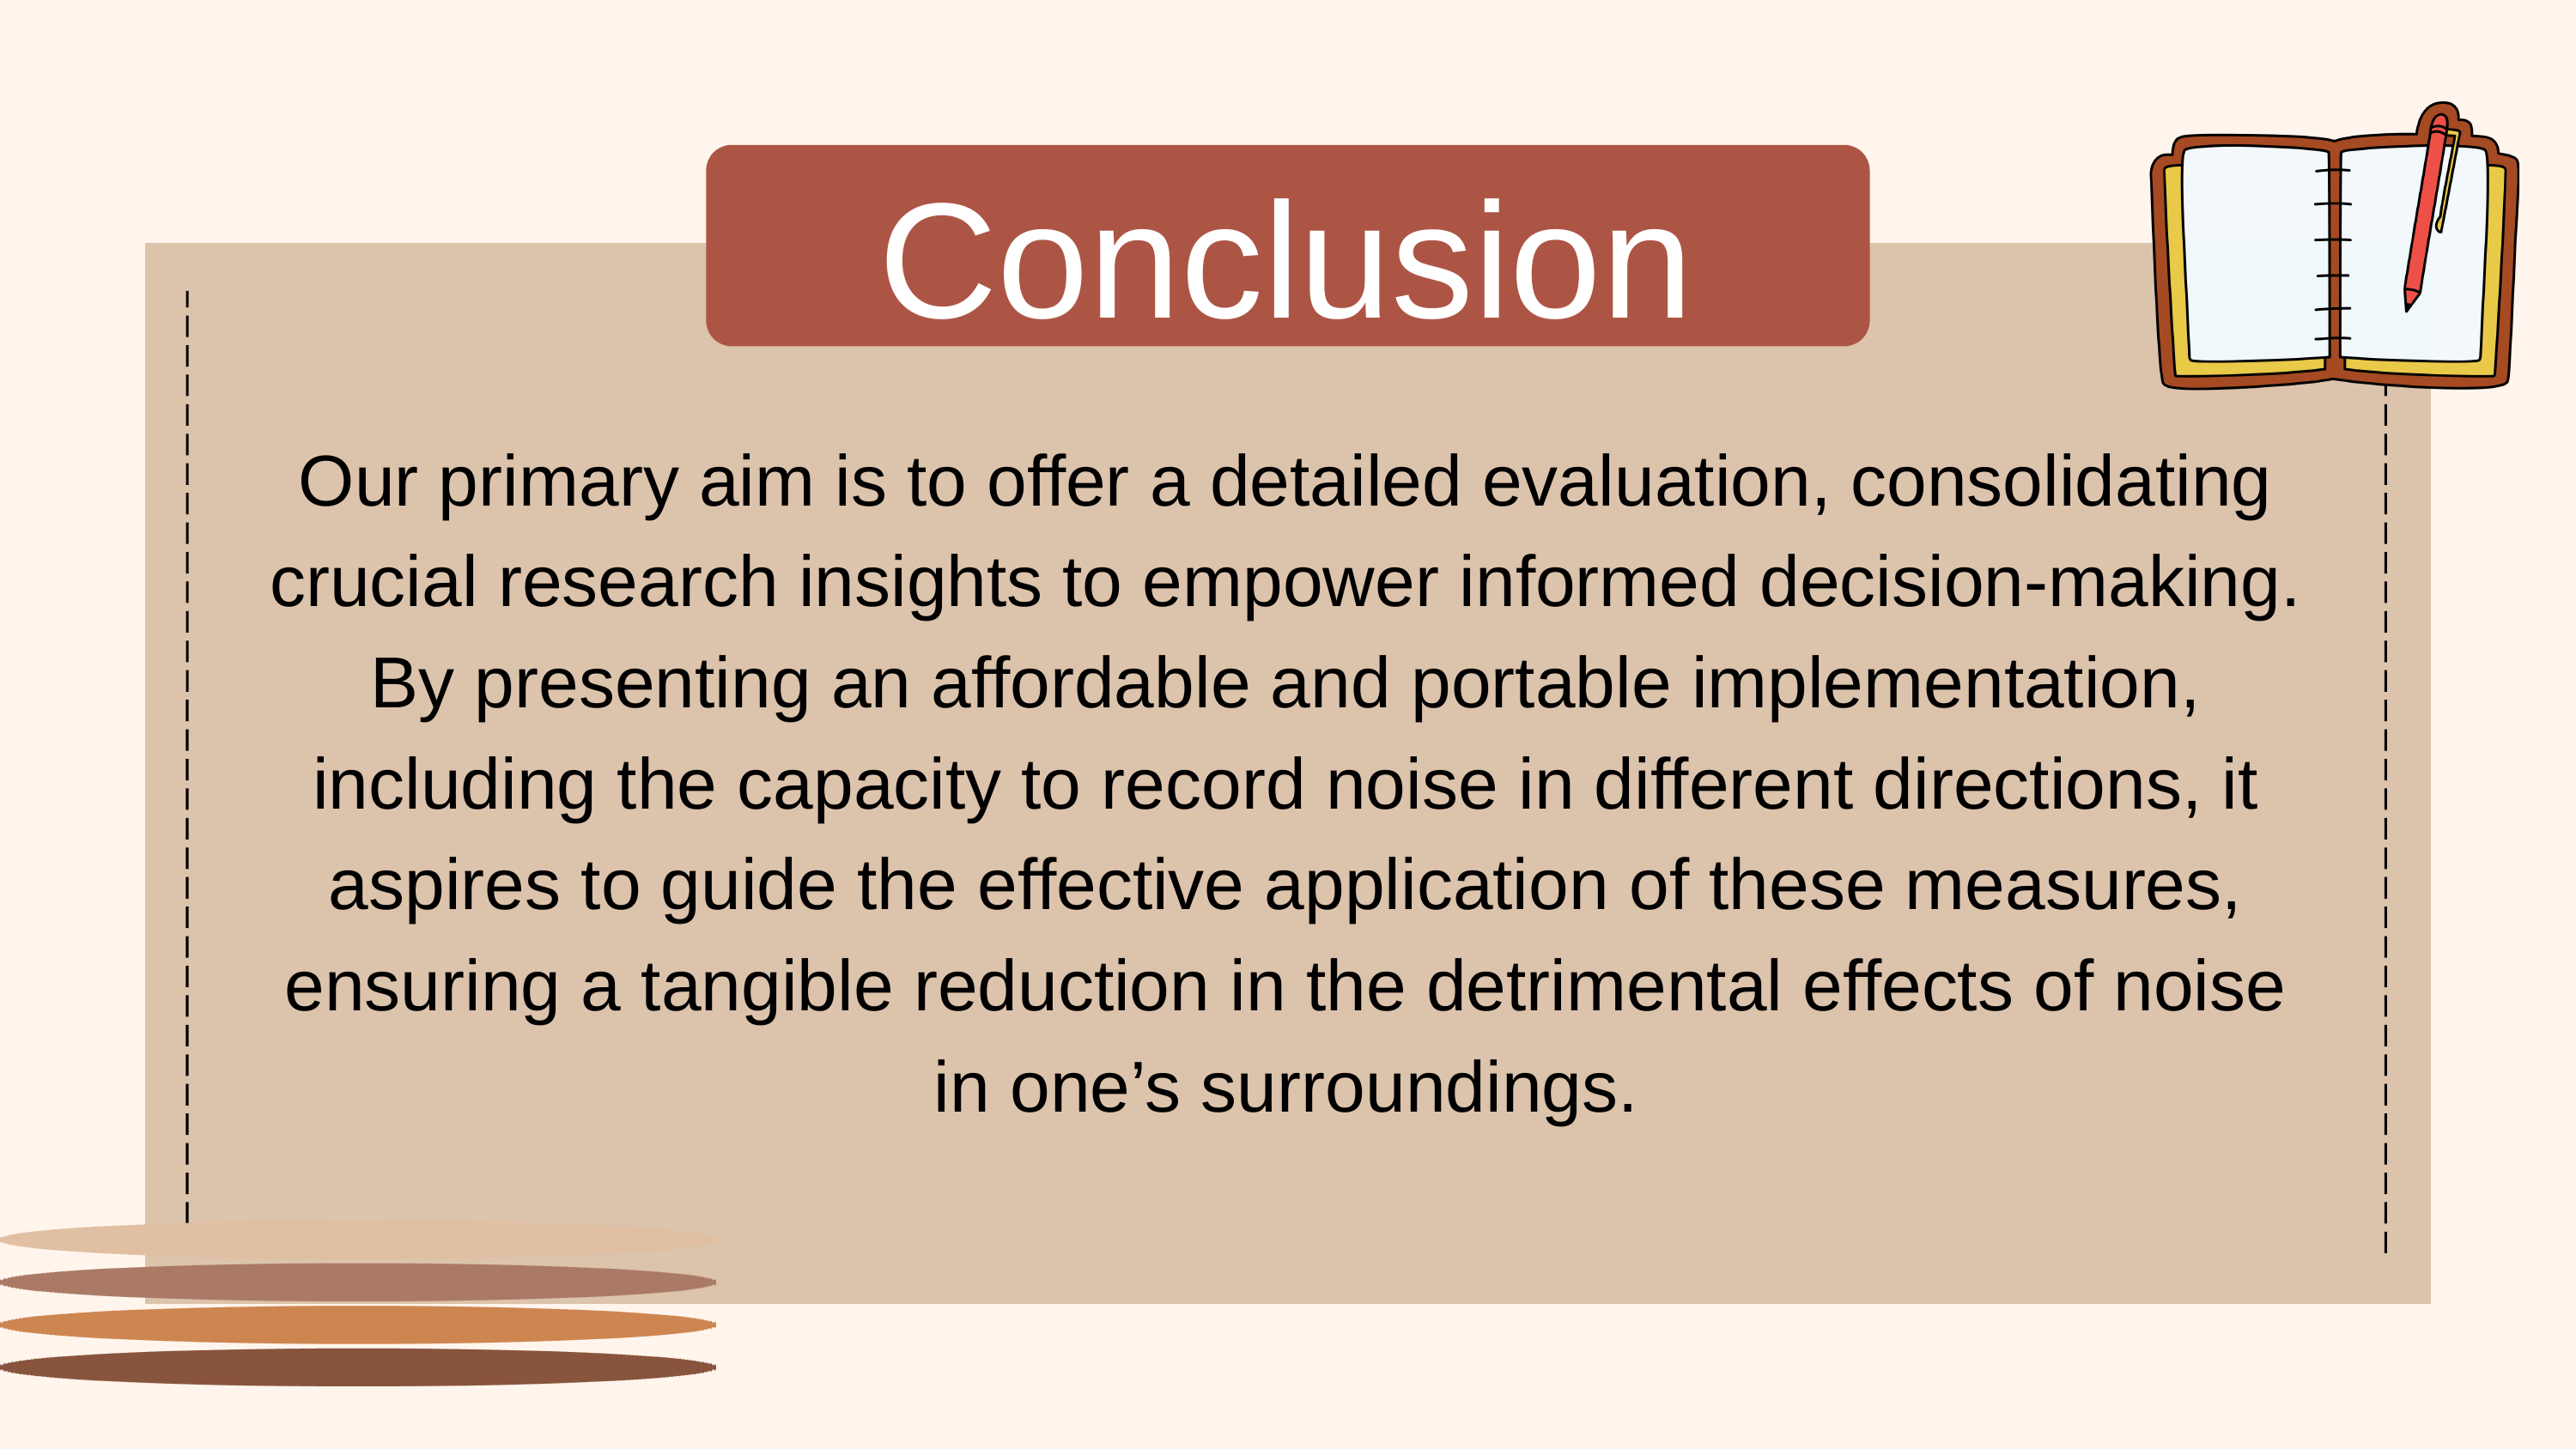

Conclusion

Our primary aim is to offer a detailed evaluation, consolidating crucial research insights to empower informed decision-making. By presenting an affordable and portable implementation, including the capacity to record noise in different directions, it aspires to guide the effective application of these measures, ensuring a tangible reduction in the detrimental effects of noise in one’s surroundings.